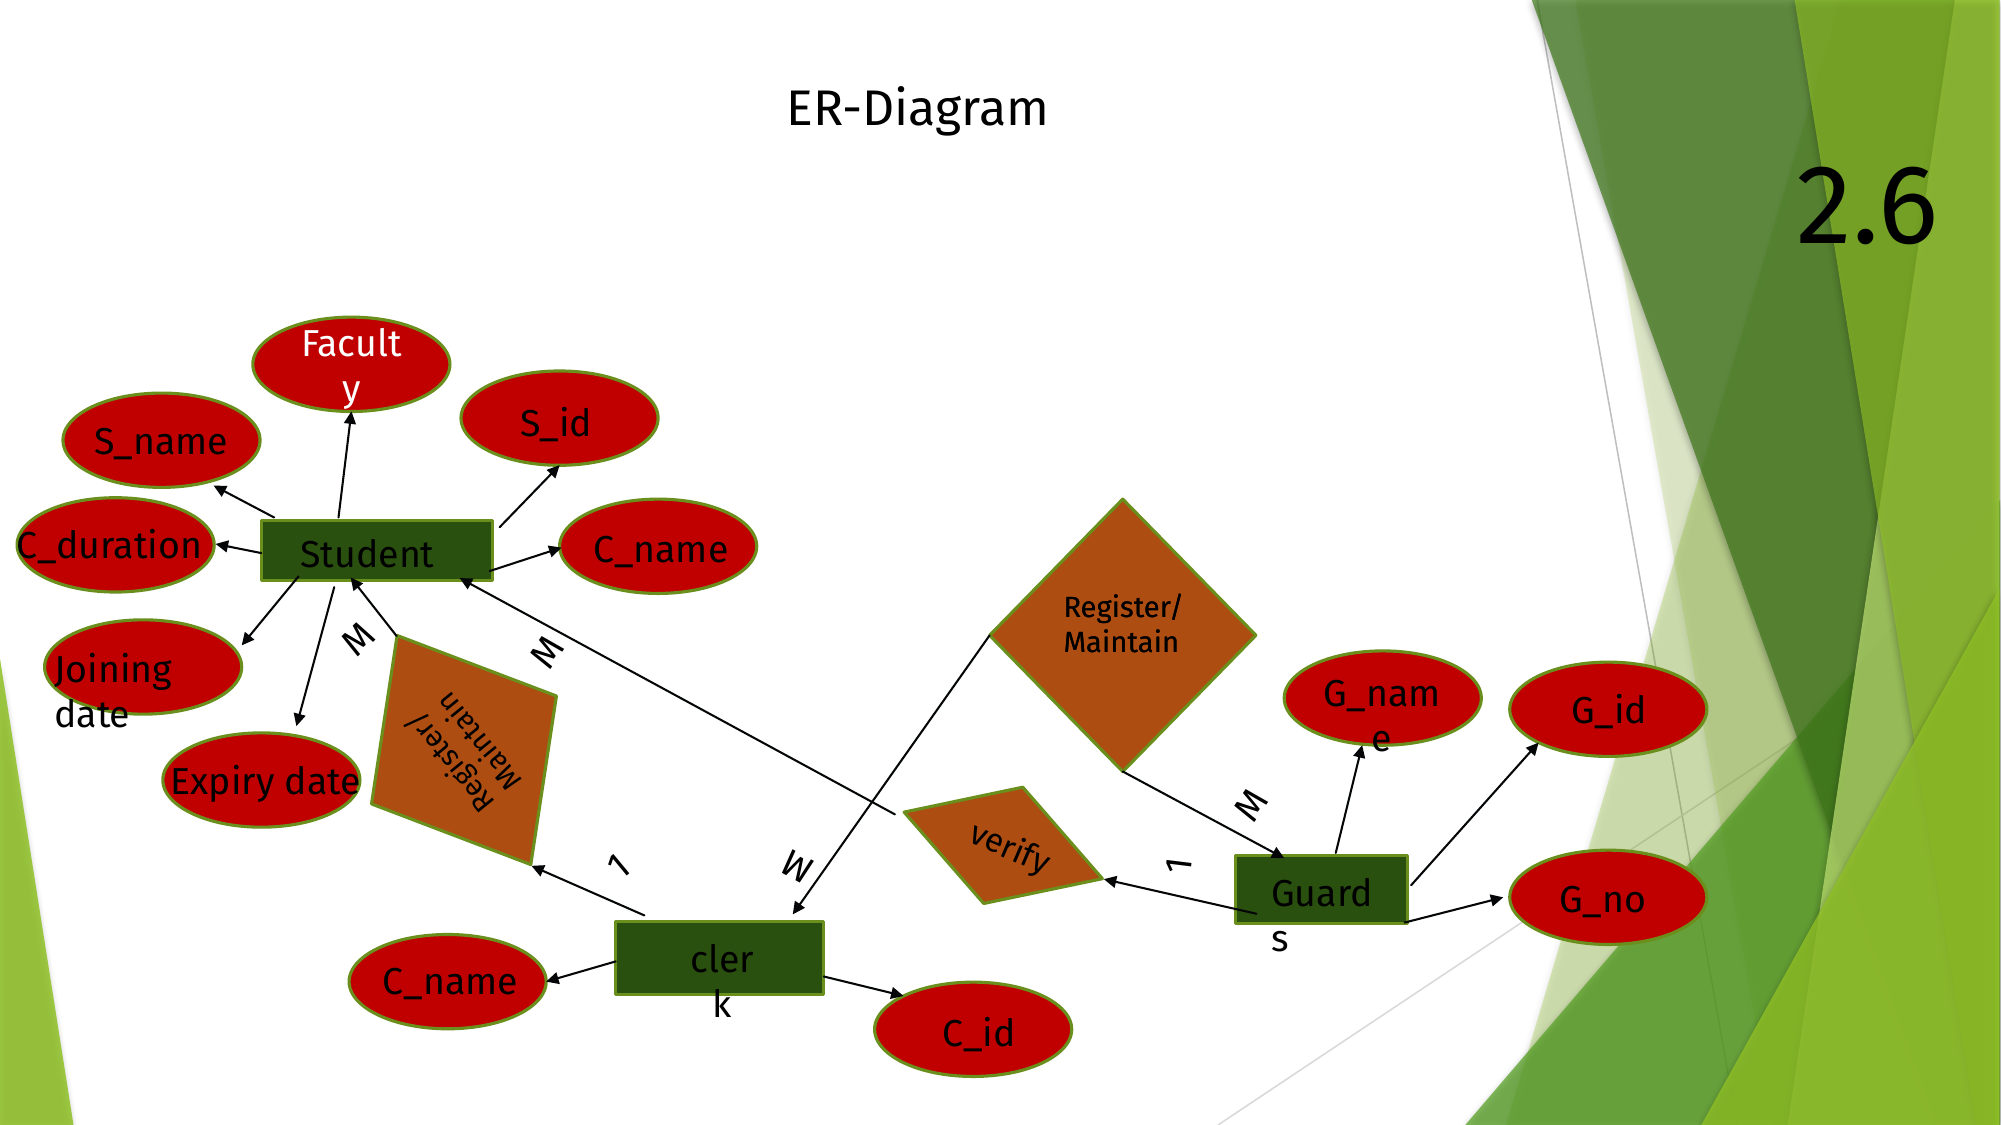

ER-Diagram
2.6
Faculty

S_id

S_name

C_duration
C_name

Student
Register/Maintain
Register/Maintain
M
M

Joining date

G_name

G_id
Register/Maintain

Expiry date
M
1
verify
1
M

Guards
G_no

clerk

C_name

C_id